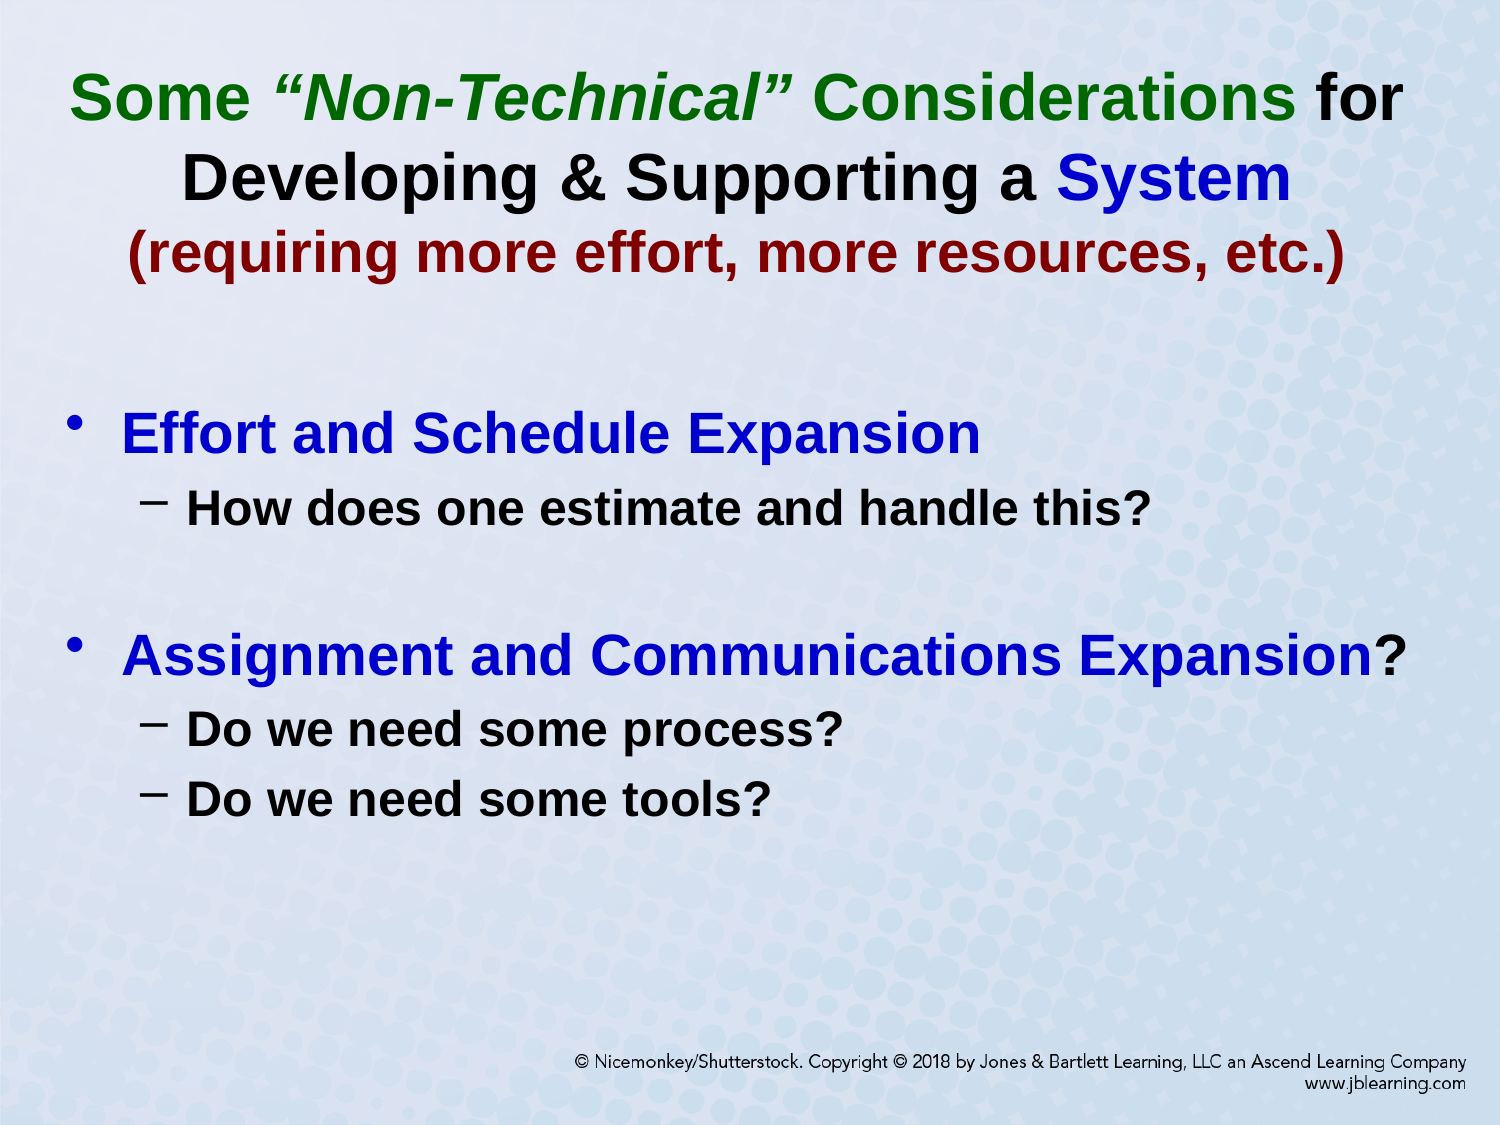

# Some “Non-Technical” Considerations for Developing & Supporting a System (requiring more effort, more resources, etc.)
Effort and Schedule Expansion
How does one estimate and handle this?

Assignment and Communications Expansion?
Do we need some process?
Do we need some tools?